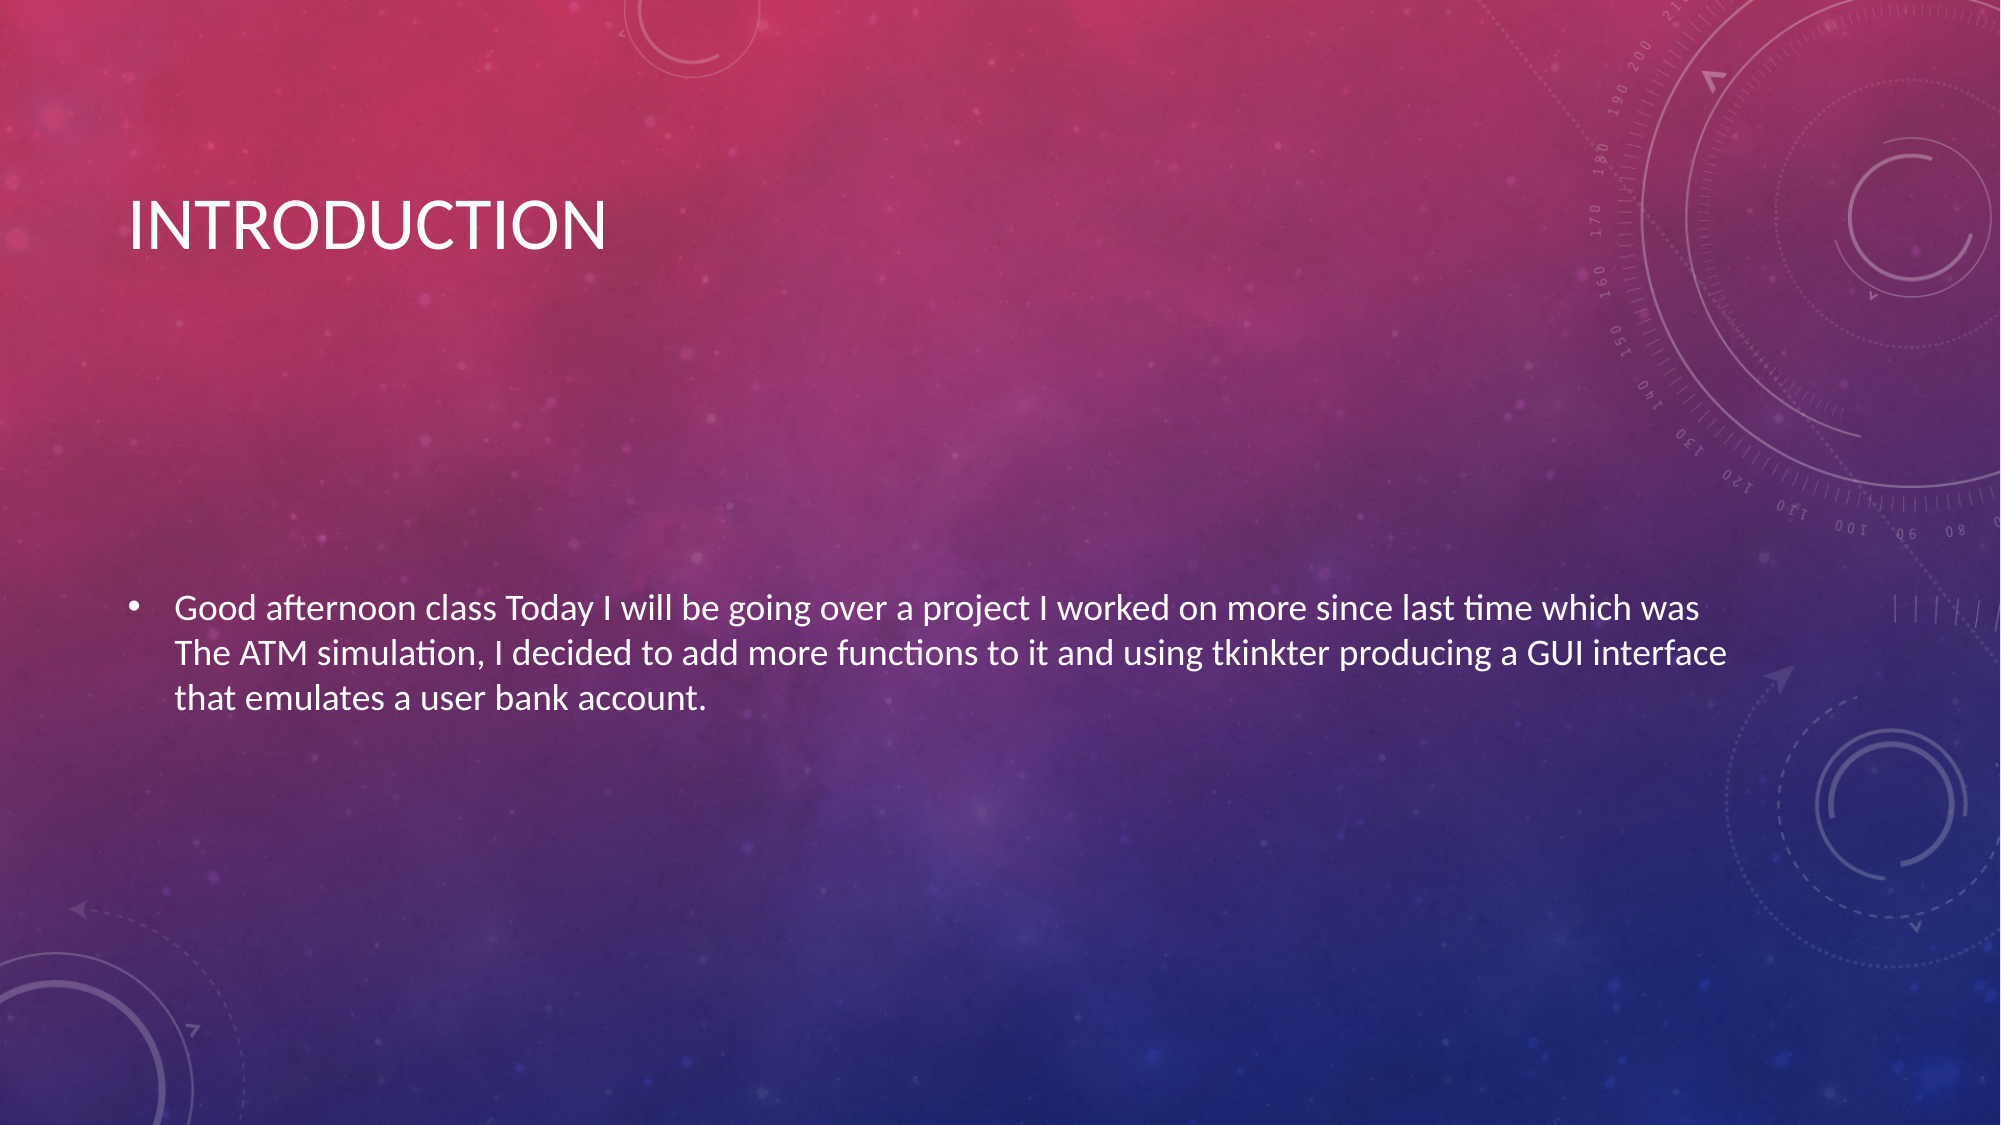

# Introduction
Good afternoon class Today I will be going over a project I worked on more since last time which was The ATM simulation, I decided to add more functions to it and using tkinkter producing a GUI interface that emulates a user bank account.